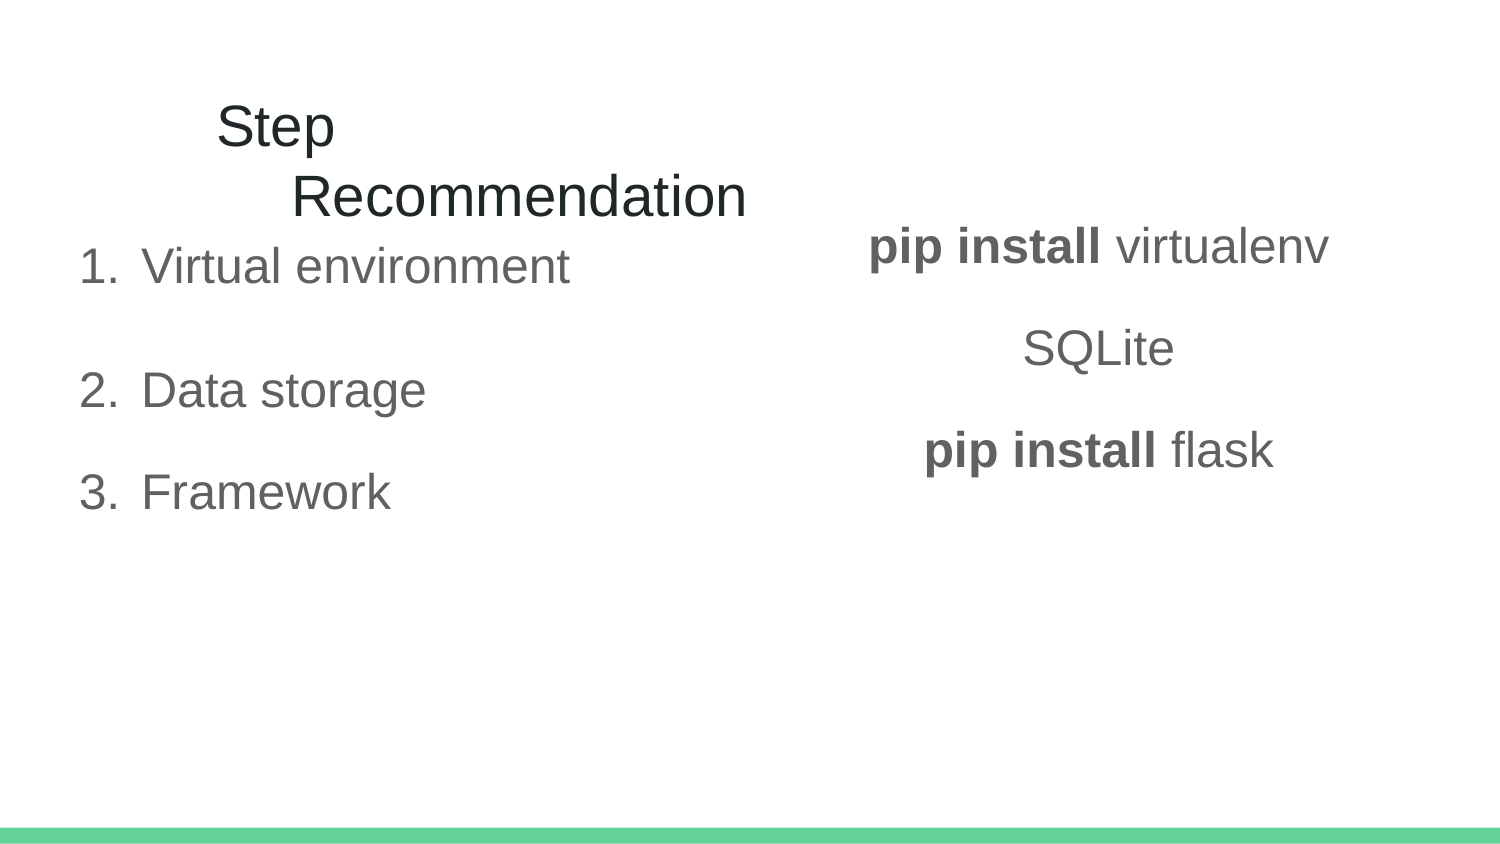

# Step								Recommendation
Virtual environment
Data storage
Framework
pip install virtualenv
SQLite
pip install flask